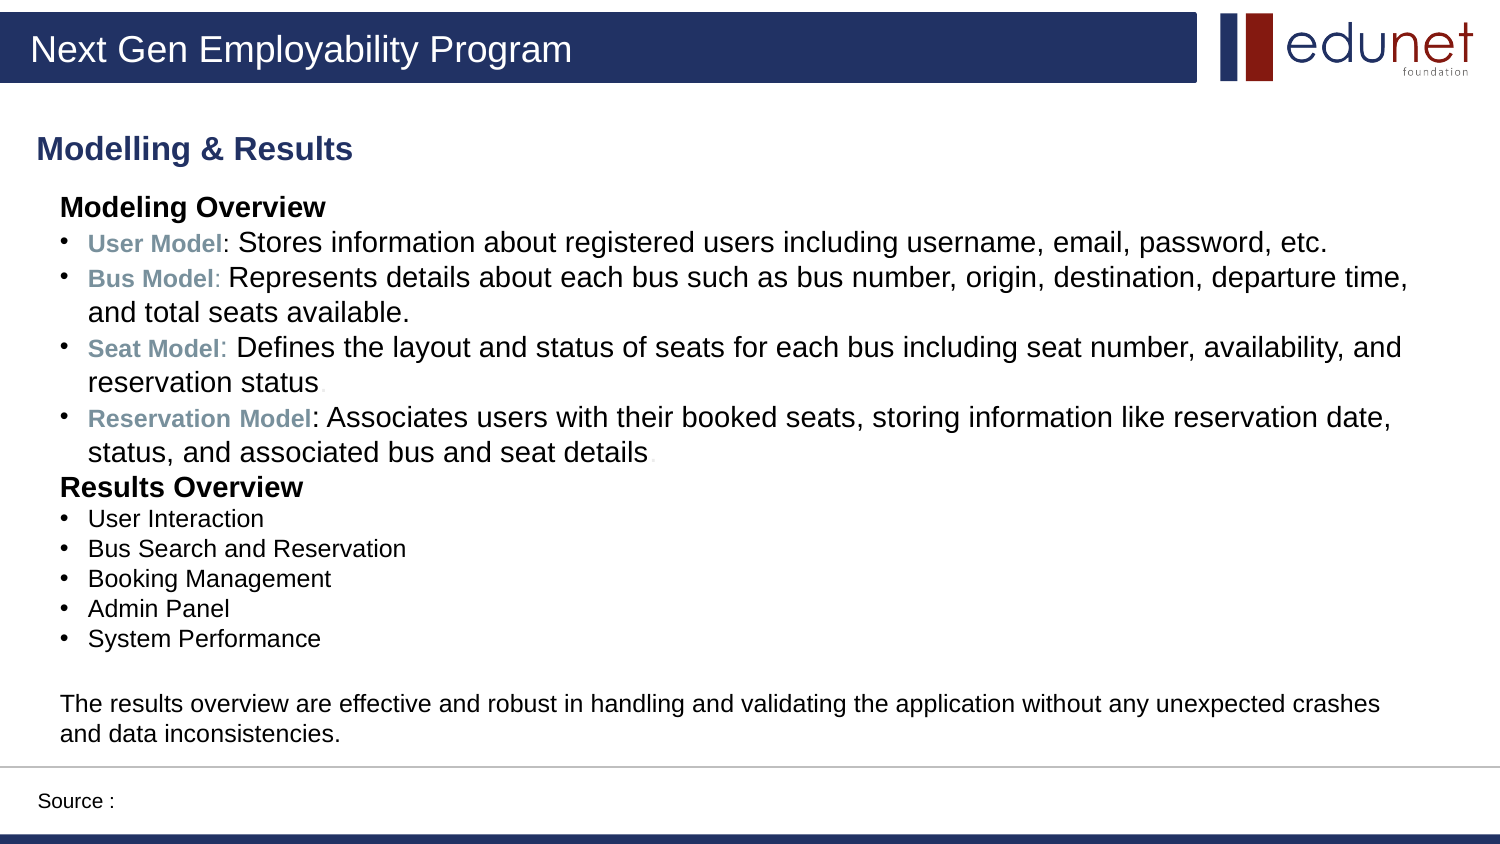

Modelling & Results
Modeling Overview
User Model: Stores information about registered users including username, email, password, etc.
Bus Model: Represents details about each bus such as bus number, origin, destination, departure time, and total seats available.
Seat Model: Defines the layout and status of seats for each bus including seat number, availability, and reservation status.
Reservation Model: Associates users with their booked seats, storing information like reservation date, status, and associated bus and seat details.
Results Overview
User Interaction
Bus Search and Reservation
Booking Management
Admin Panel
System Performance

The results overview are effective and robust in handling and validating the application without any unexpected crashes and data inconsistencies.
Source :